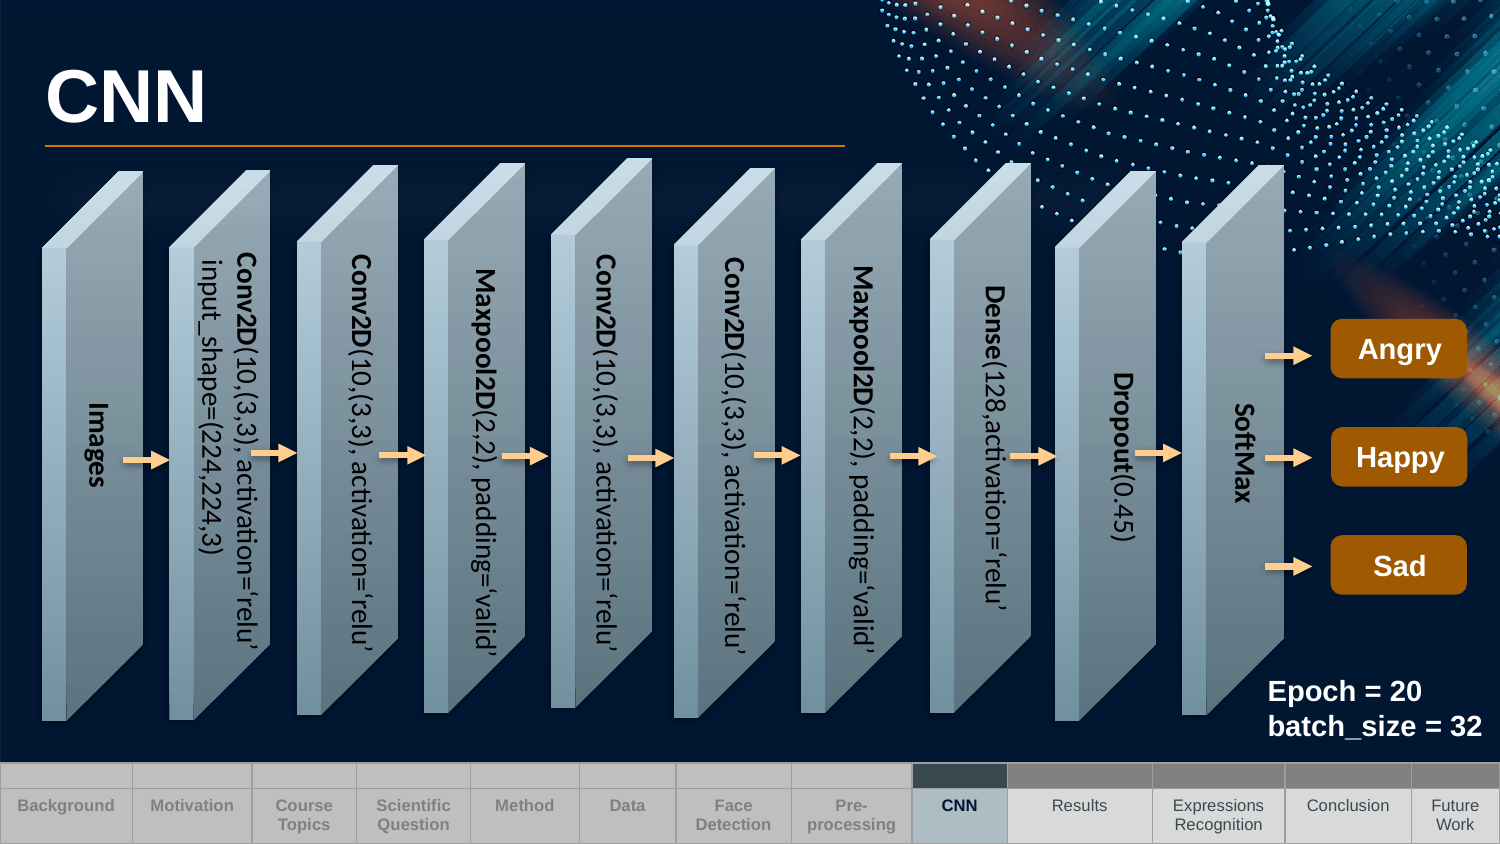

CNN

Angry
היפר פרמטרים, אפוקים , אצוות, מספר שכבות, מספר נוירונים בכל שכבה,

הרשת אומנה בנפרד על כל דאטה סט ויצרנו 3 מודל

חלוקה לאימון ובחינה שווה לכל הסוגי פרהפרוסס

 מתקבל והמודל LOSS  דיוק

Conv2D(10,(3,3), activation=‘relu’
 input_shape=(224,224,3)
Images
Dense(128,activation=‘relu’
Conv2D(10,(3,3), activation=‘relu’
Conv2D(10,(3,3), activation=‘relu’
SoftMax
Happy
Conv2D(10,(3,3), activation=‘relu’
Dropout(0.45)
Maxpool2D(2,2), padding=‘valid’
Maxpool2D(2,2), padding=‘valid’

Sad
Epoch = 20
batch_size = 32
|  |  |  |  |  |  |  |  |  |  |  |  |  |
| --- | --- | --- | --- | --- | --- | --- | --- | --- | --- | --- | --- | --- |
| Background | Motivation | Course Topics | Scientific Question | Method | Data | Face Detection | Pre-processing | CNN | Results | Expressions Recognition | Conclusion | Future Work |